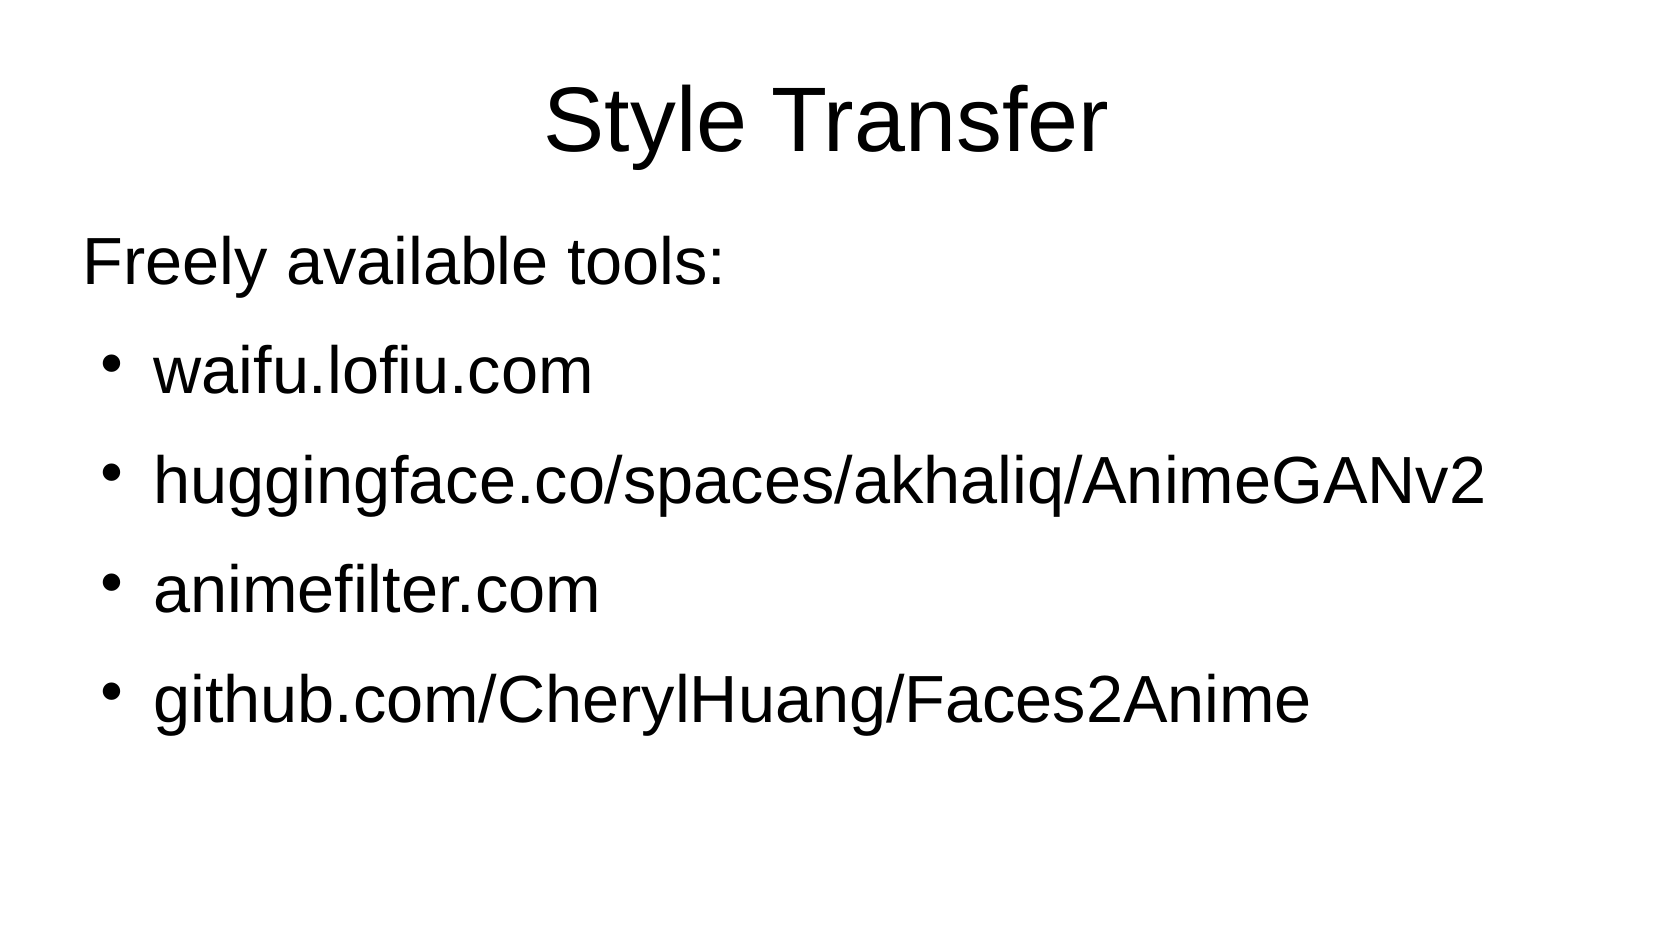

# Style Transfer
Freely available tools:
waifu.lofiu.com
huggingface.co/spaces/akhaliq/AnimeGANv2
animefilter.com
github.com/CherylHuang/Faces2Anime